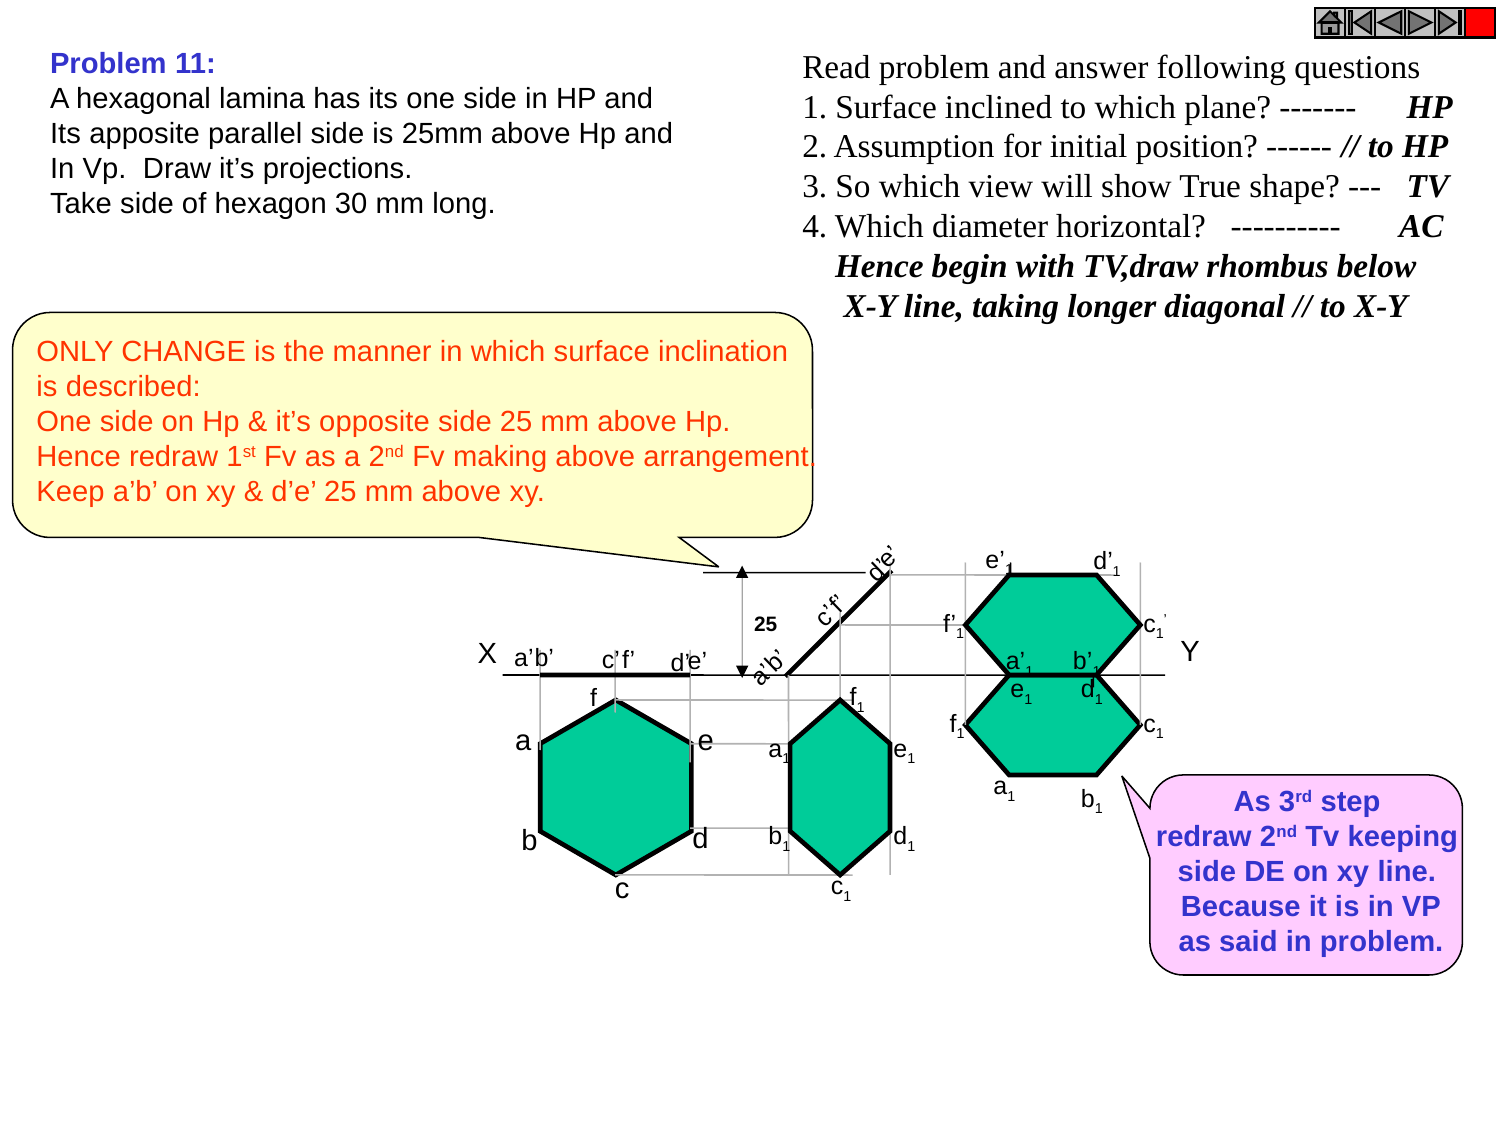

Problem 11:
A hexagonal lamina has its one side in HP and
Its apposite parallel side is 25mm above Hp and
In Vp.  Draw it’s projections.
Take side of hexagon 30 mm long.
Read problem and answer following questions
1. Surface inclined to which plane? -------      HP
2. Assumption for initial position? ------ // to HP
3. So which view will show True shape? ---   TV
4. Which diameter horizontal?   ----------       AC
    Hence begin with TV,draw rhombus below
     X-Y line, taking longer diagonal // to X-Y

ONLY CHANGE is the manner in which surface inclination
is described:
One side on Hp & it’s opposite side 25 mm above Hp.
Hence redraw 1st Fv as a 2nd Fv making above arrangement.
Keep a’b’ on xy & d’e’ 25 mm above xy.
e’1
d’1
f’1
c1’
a’1
b’1

25

a’
b’
c’
f’
e’
d’

Y
X
a’
b’
c’
f’
e’
d’

e1
d1
f1
c1
a1
b1
f1
a1
e1
b1
d1
c1
f
a
e
d
b
c

As 3rd step
redraw 2nd Tv keeping
side DE on xy line.
Because it is in VP
 as said in problem.